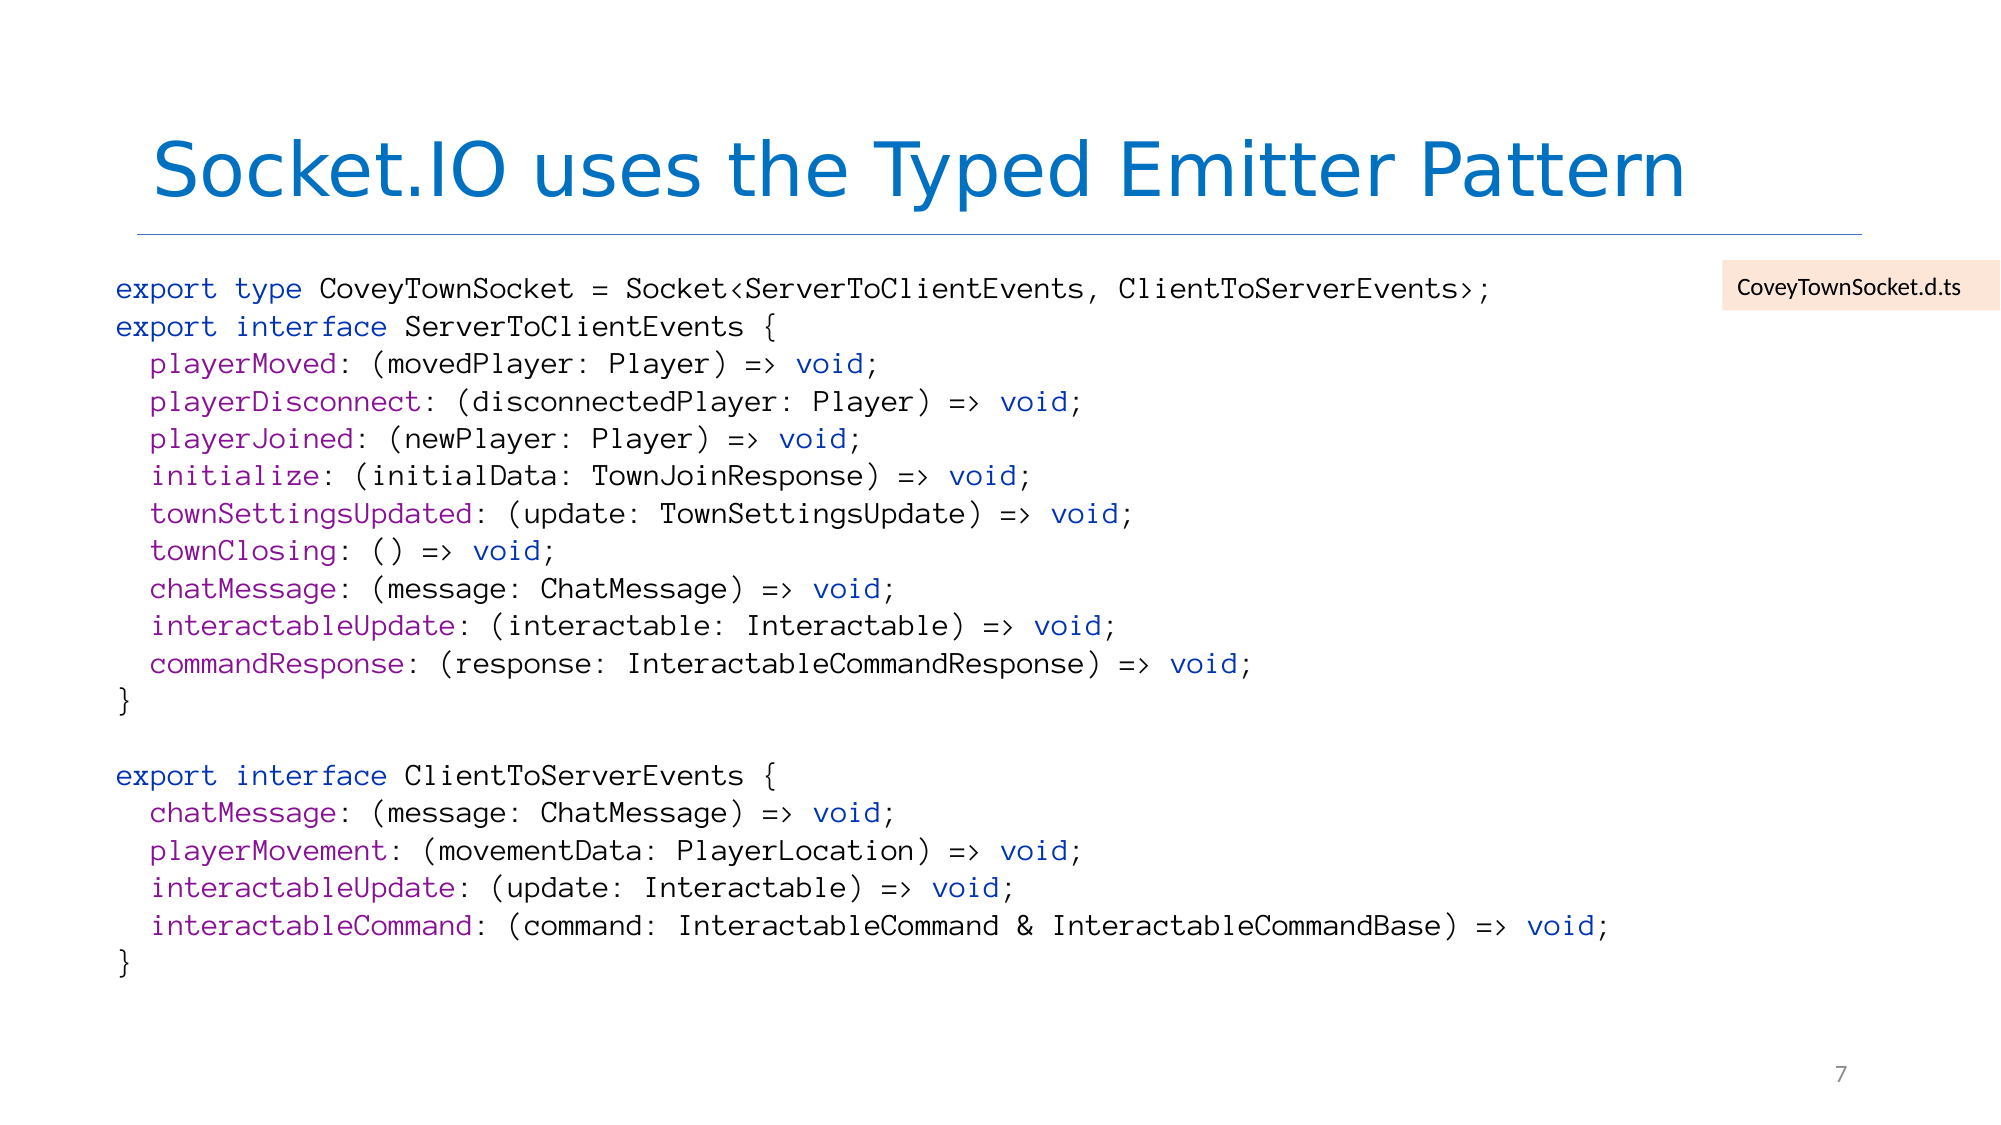

# Socket.IO uses the Typed Emitter Pattern
export type CoveyTownSocket = Socket<ServerToClientEvents, ClientToServerEvents>;
export interface ServerToClientEvents {
  playerMoved: (movedPlayer: Player) => void;
  playerDisconnect: (disconnectedPlayer: Player) => void;
  playerJoined: (newPlayer: Player) => void;
  initialize: (initialData: TownJoinResponse) => void;
  townSettingsUpdated: (update: TownSettingsUpdate) => void;
  townClosing: () => void;
  chatMessage: (message: ChatMessage) => void;
  interactableUpdate: (interactable: Interactable) => void;
  commandResponse: (response: InteractableCommandResponse) => void;
}
export interface ClientToServerEvents {
  chatMessage: (message: ChatMessage) => void;
  playerMovement: (movementData: PlayerLocation) => void;
  interactableUpdate: (update: Interactable) => void;
  interactableCommand: (command: InteractableCommand & InteractableCommandBase) => void;
}
CoveyTownSocket.d.ts

7